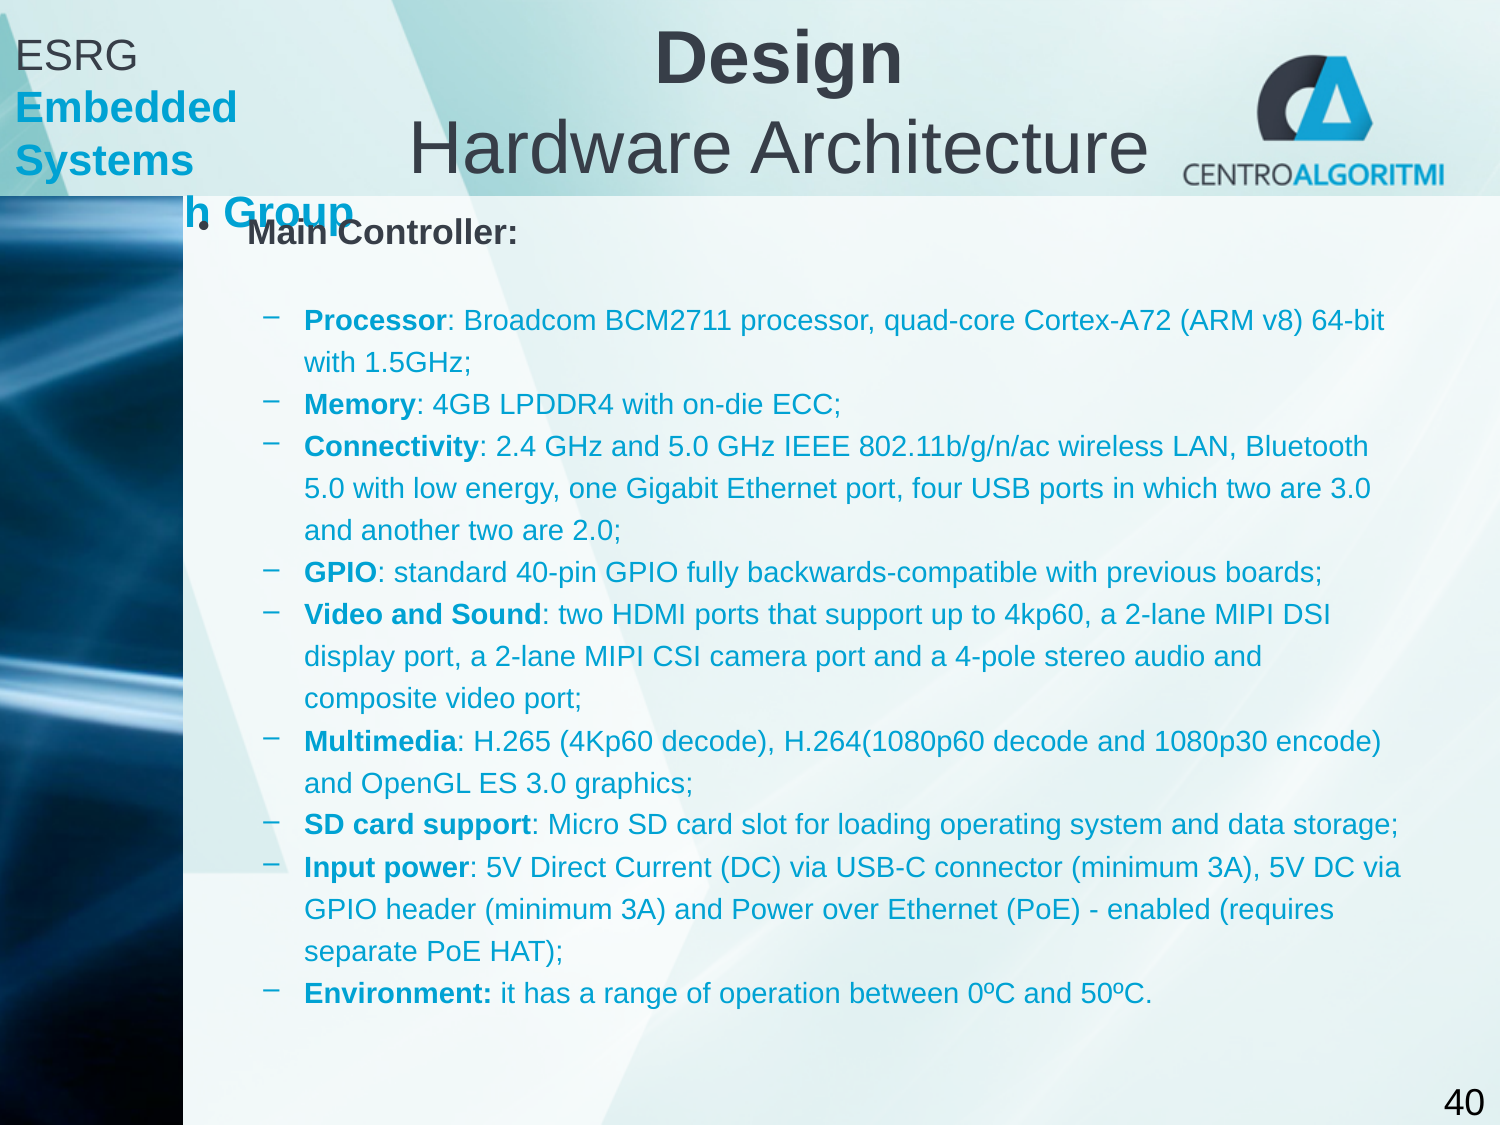

# Design Hardware Architecture
Main Controller:

Processor: Broadcom BCM2711 processor, quad-core Cortex-A72 (ARM v8) 64-bit with 1.5GHz;
Memory: 4GB LPDDR4 with on-die ECC;
Connectivity: 2.4 GHz and 5.0 GHz IEEE 802.11b/g/n/ac wireless LAN, Bluetooth 5.0 with low energy, one Gigabit Ethernet port, four USB ports in which two are 3.0 and another two are 2.0;
GPIO: standard 40-pin GPIO fully backwards-compatible with previous boards;
Video and Sound: two HDMI ports that support up to 4kp60, a 2-lane MIPI DSI display port, a 2-lane MIPI CSI camera port and a 4-pole stereo audio and composite video port;
Multimedia: H.265 (4Kp60 decode), H.264(1080p60 decode and 1080p30 encode) and OpenGL ES 3.0 graphics;
SD card support: Micro SD card slot for loading operating system and data storage;
Input power: 5V Direct Current (DC) via USB-C connector (minimum 3A), 5V DC via GPIO header (minimum 3A) and Power over Ethernet (PoE) - enabled (requires separate PoE HAT);
Environment: it has a range of operation between 0ºC and 50ºC.
40